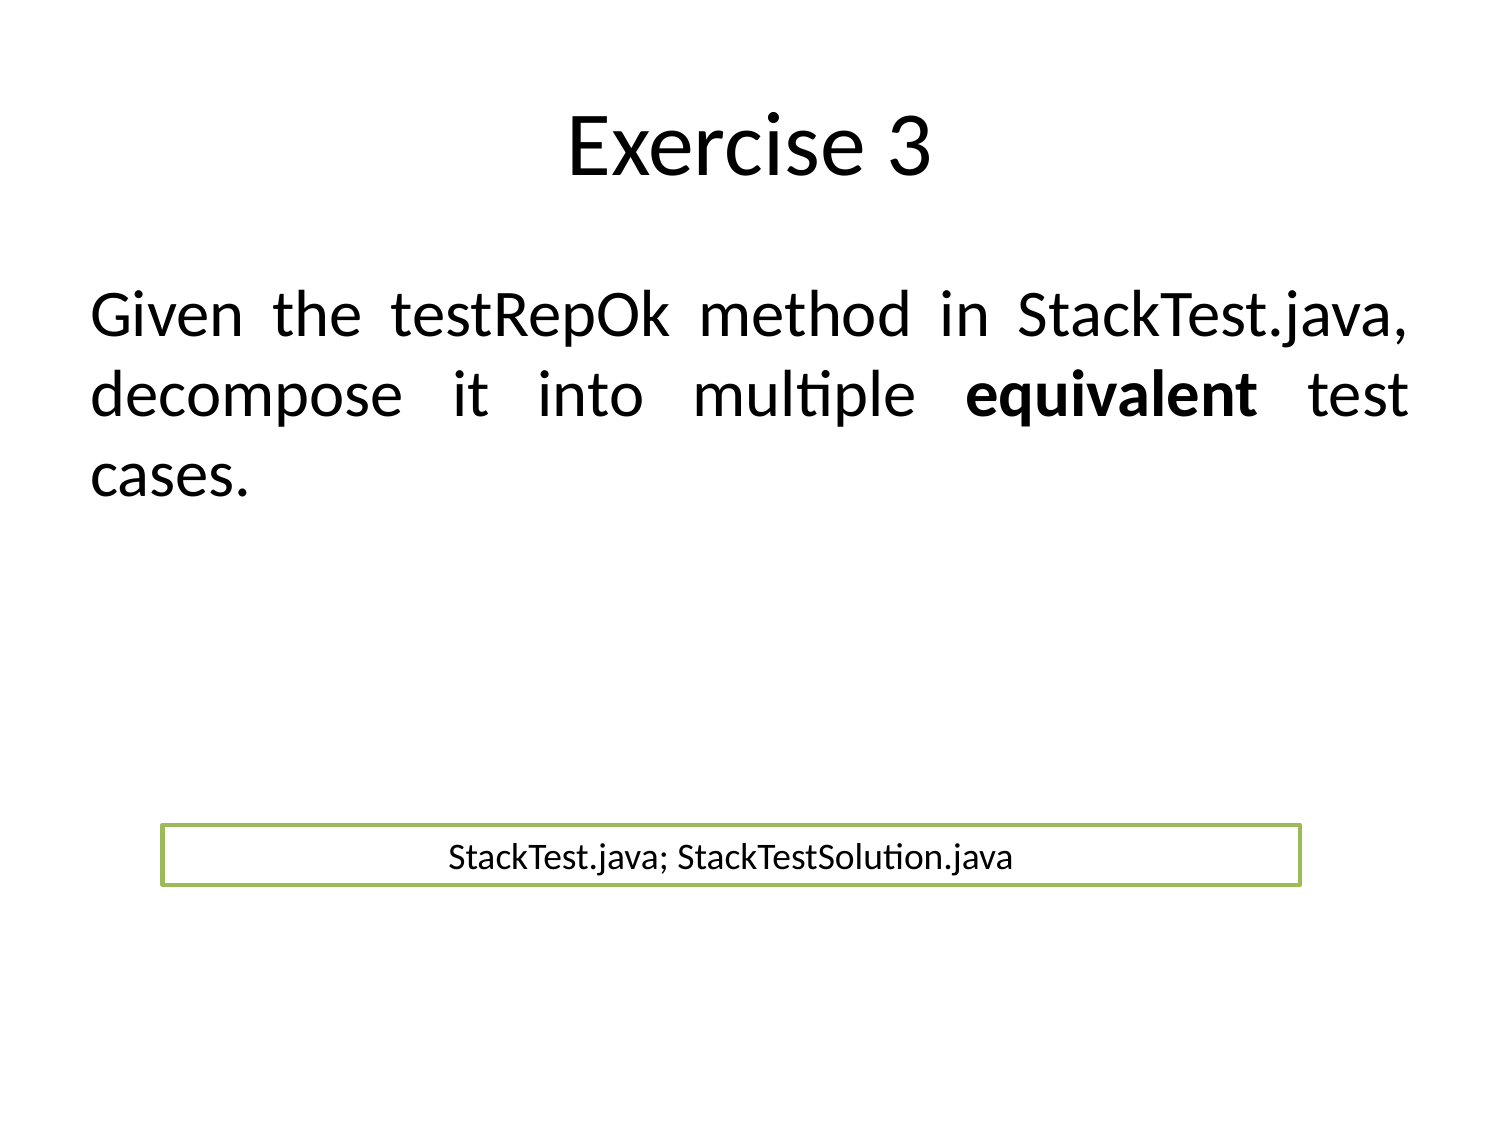

# Exercise 3
Given the testRepOk method in StackTest.java, decompose it into multiple equivalent test cases.
StackTest.java; StackTestSolution.java